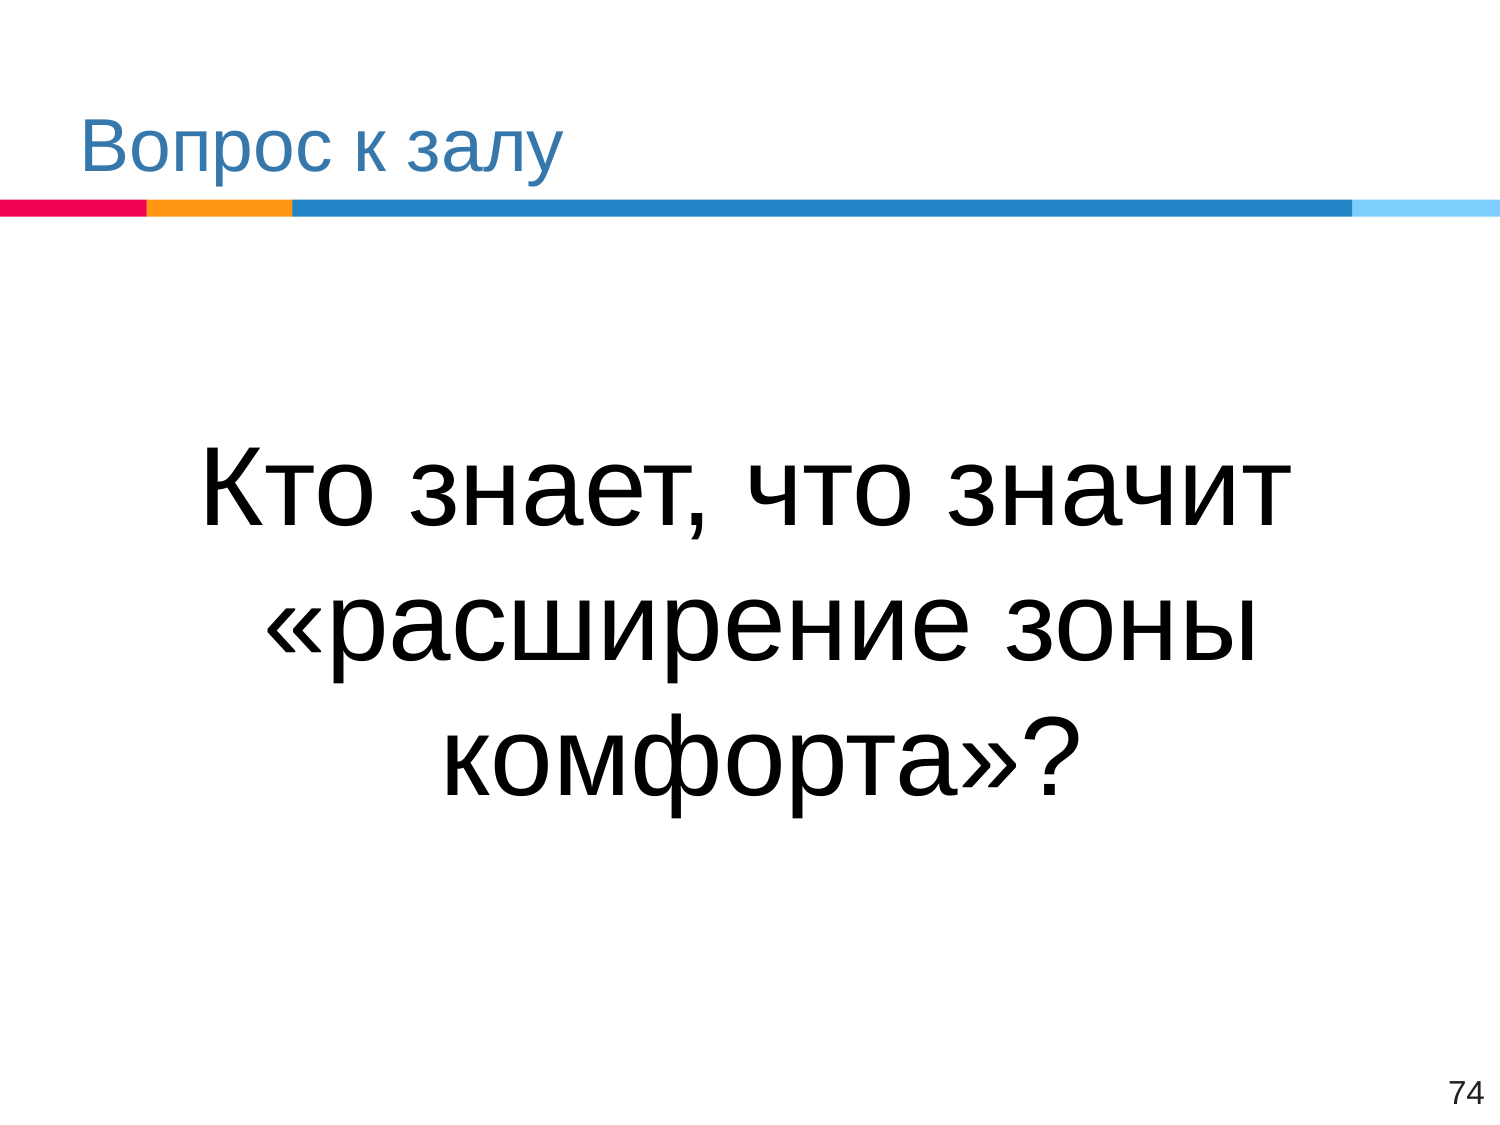

# Вопрос к залу
Кто знает, что значит
«расширение зоны комфорта»?

74